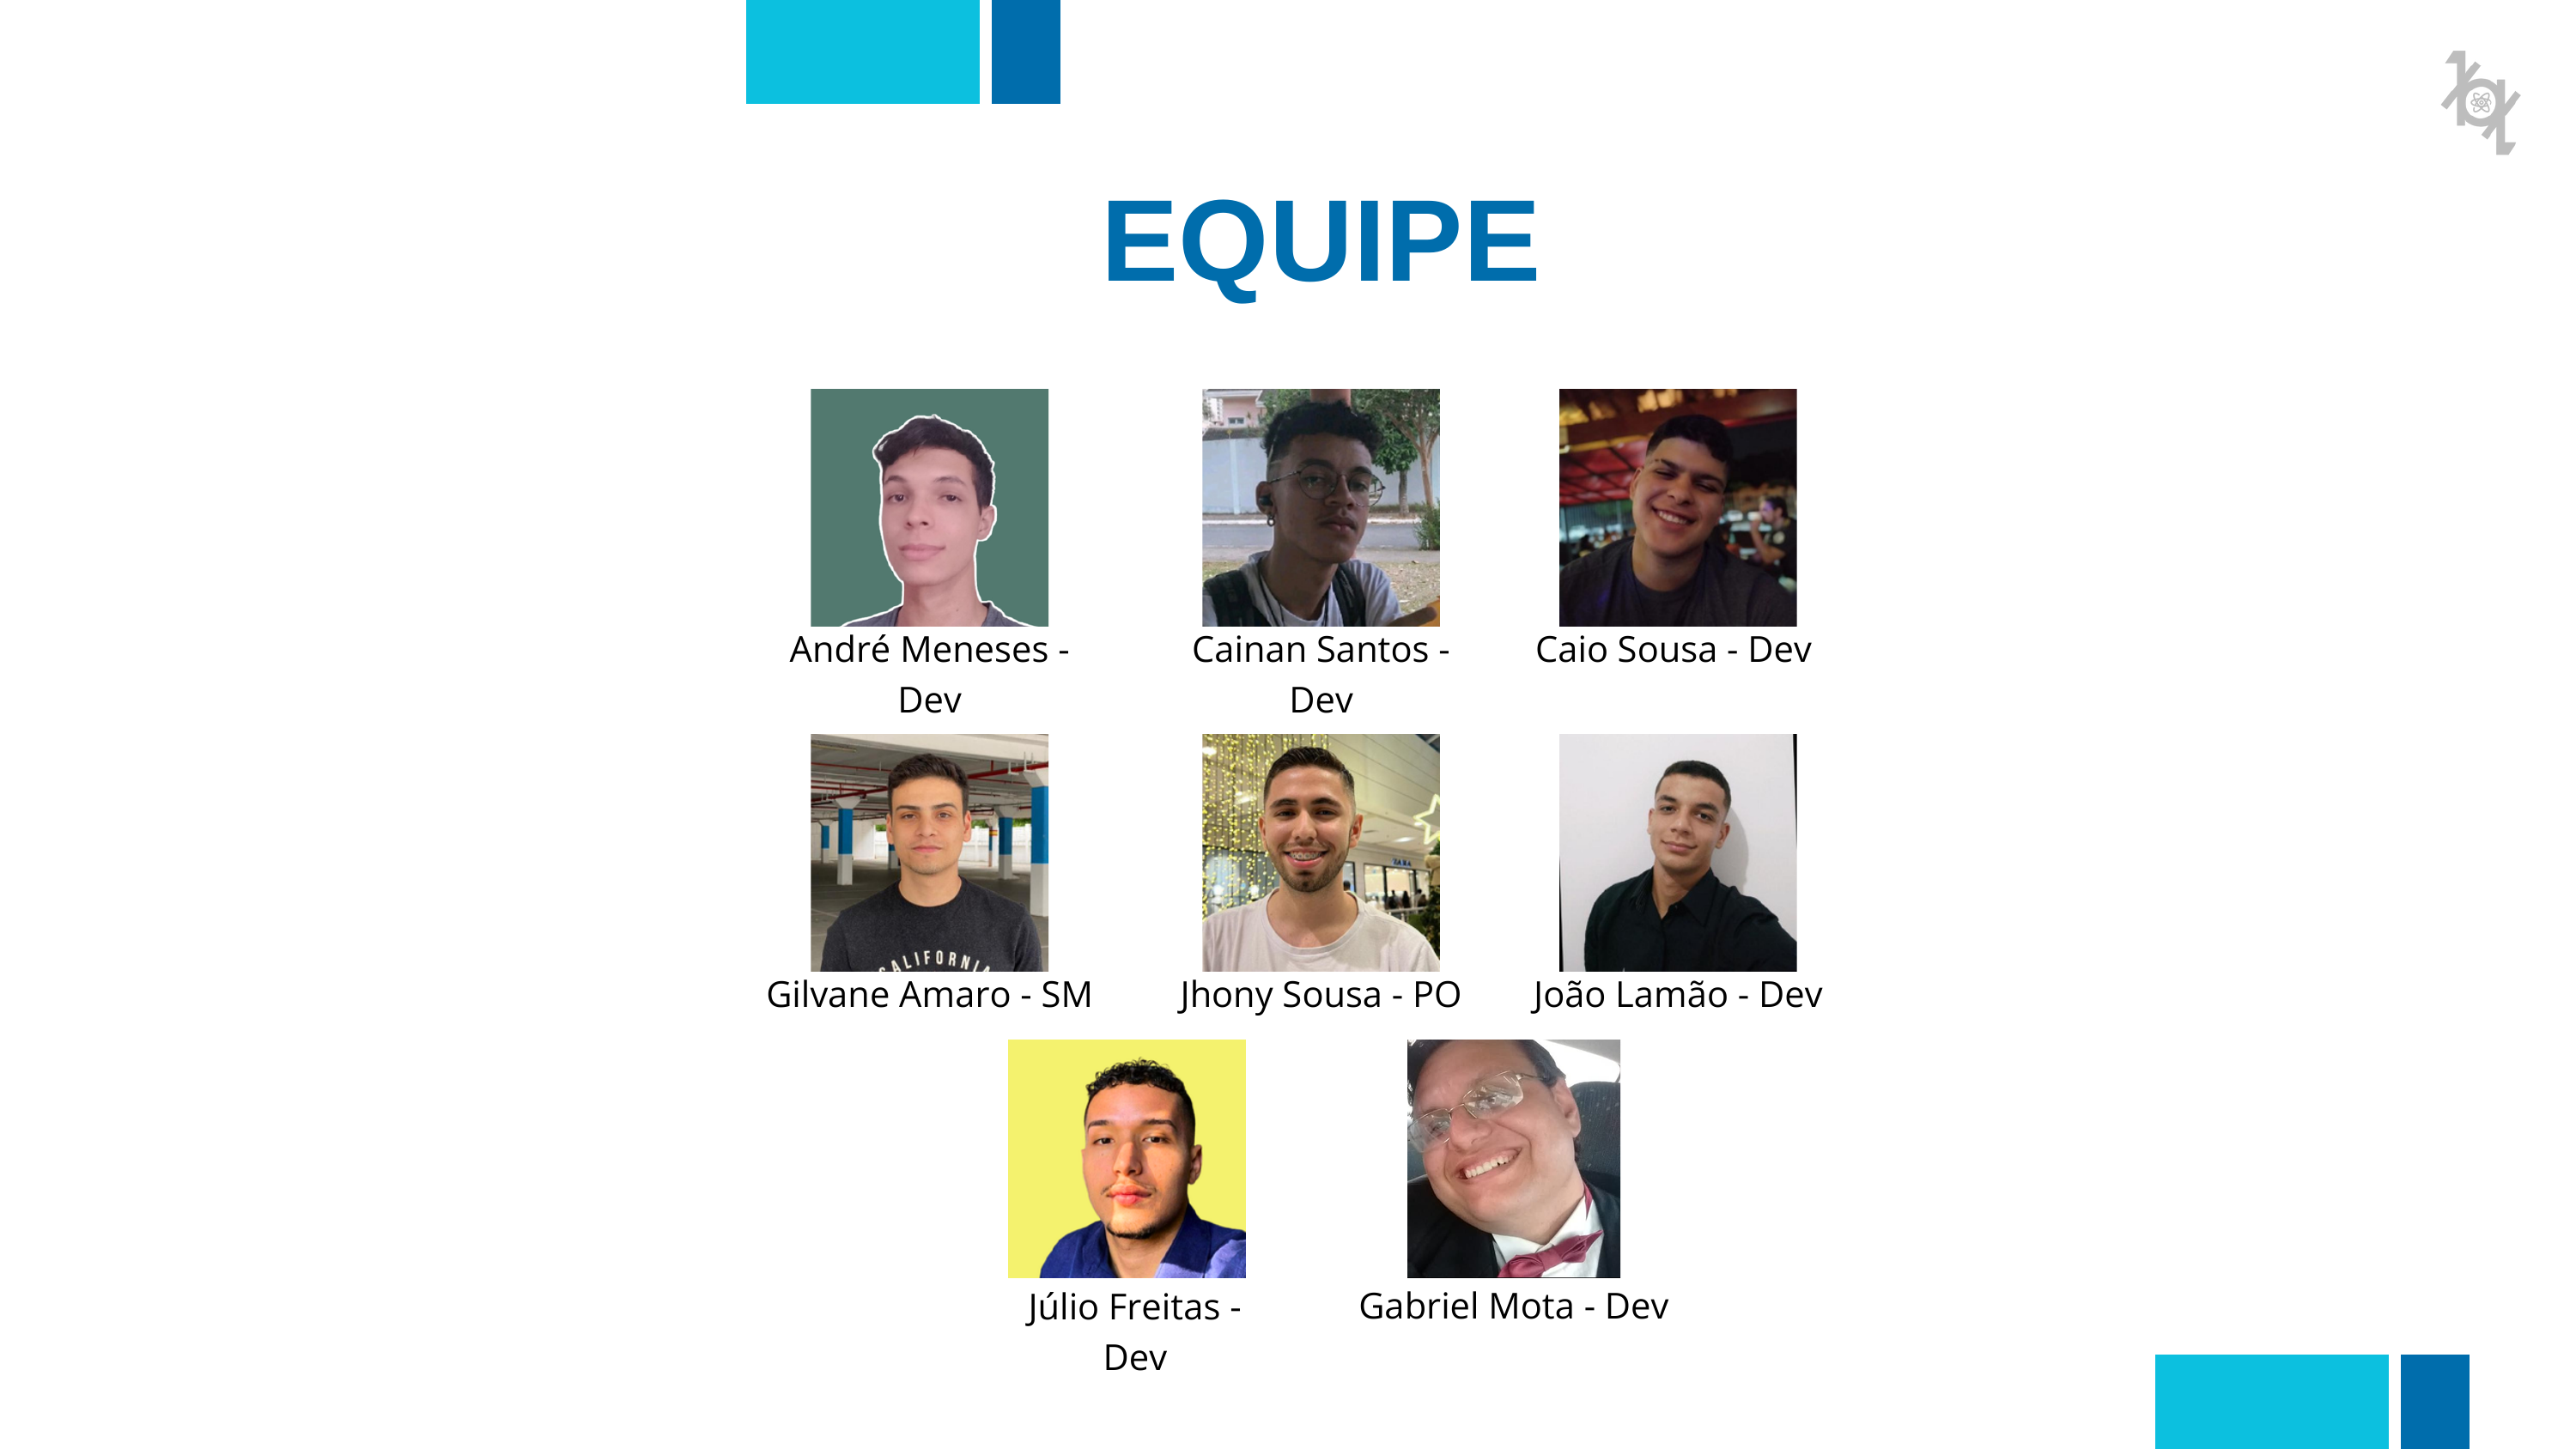

EQUIPE

André Meneses - Dev
Cainan Santos - Dev
Caio Sousa - Dev

Gilvane Amaro - SM
Jhony Sousa - PO
João Lamão - Dev

Gabriel Mota - Dev
Júlio Freitas - Dev